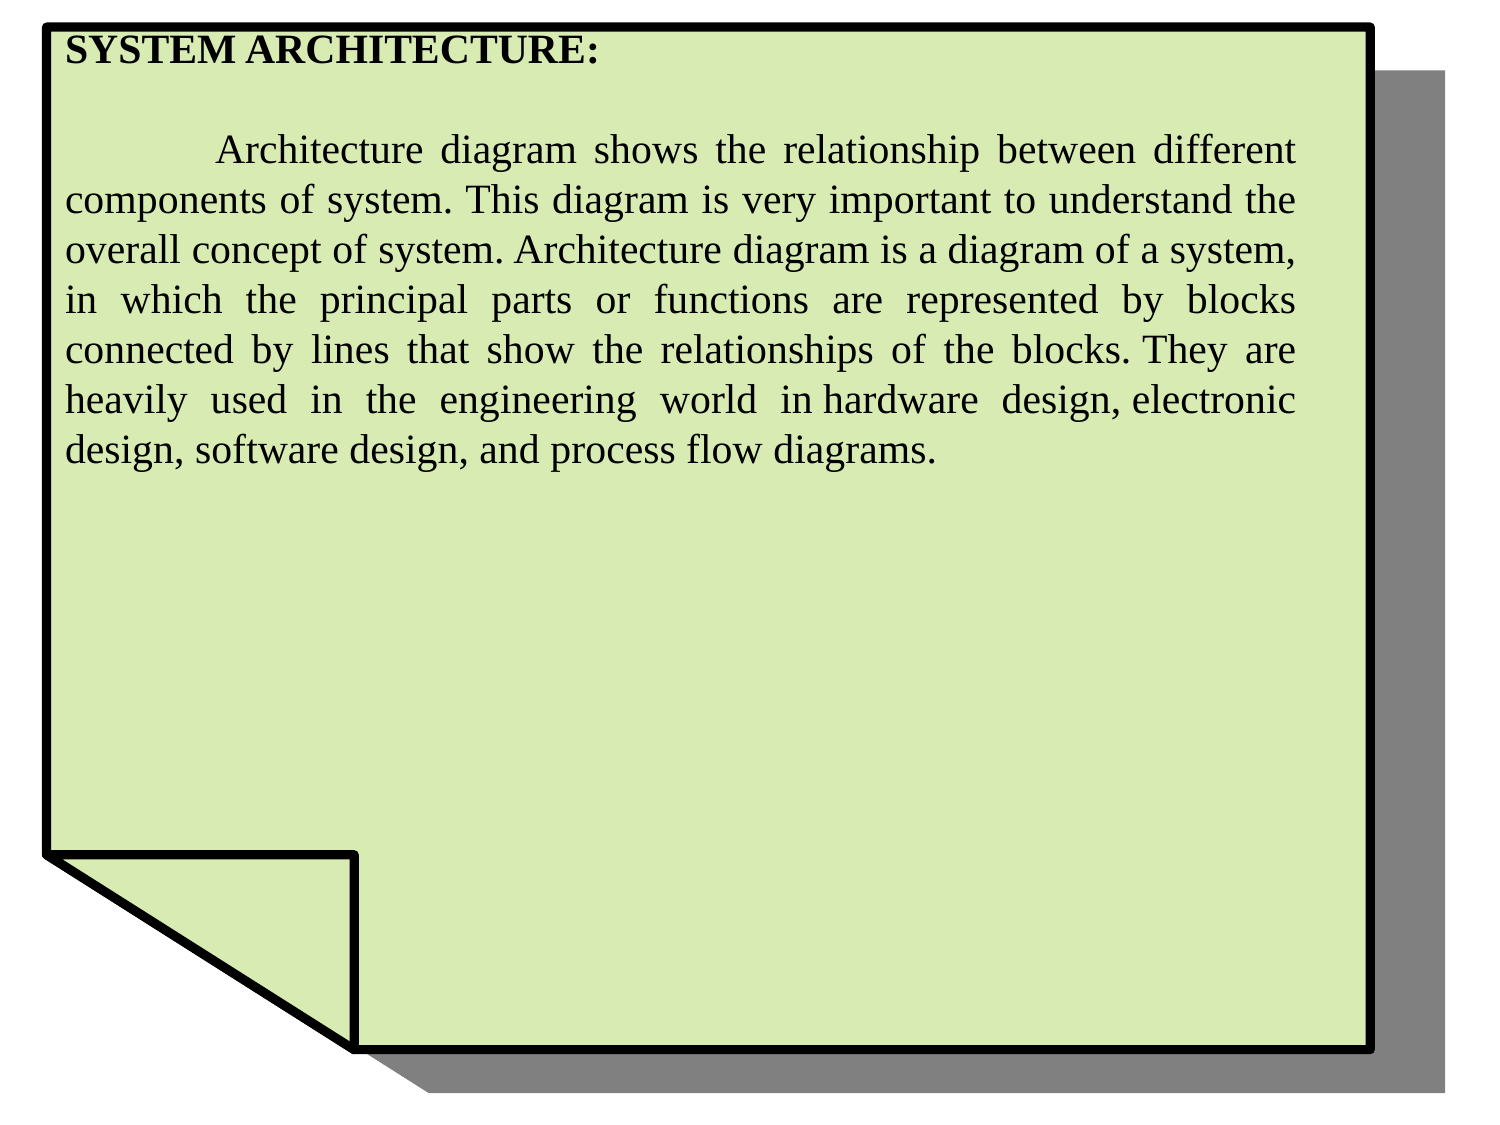

SYSTEM ARCHITECTURE:

	Architecture diagram shows the relationship between different components of system. This diagram is very important to understand the overall concept of system. Architecture diagram is a diagram of a system, in which the principal parts or functions are represented by blocks connected by lines that show the relationships of the blocks. They are heavily used in the engineering world in hardware design, electronic design, software design, and process flow diagrams.